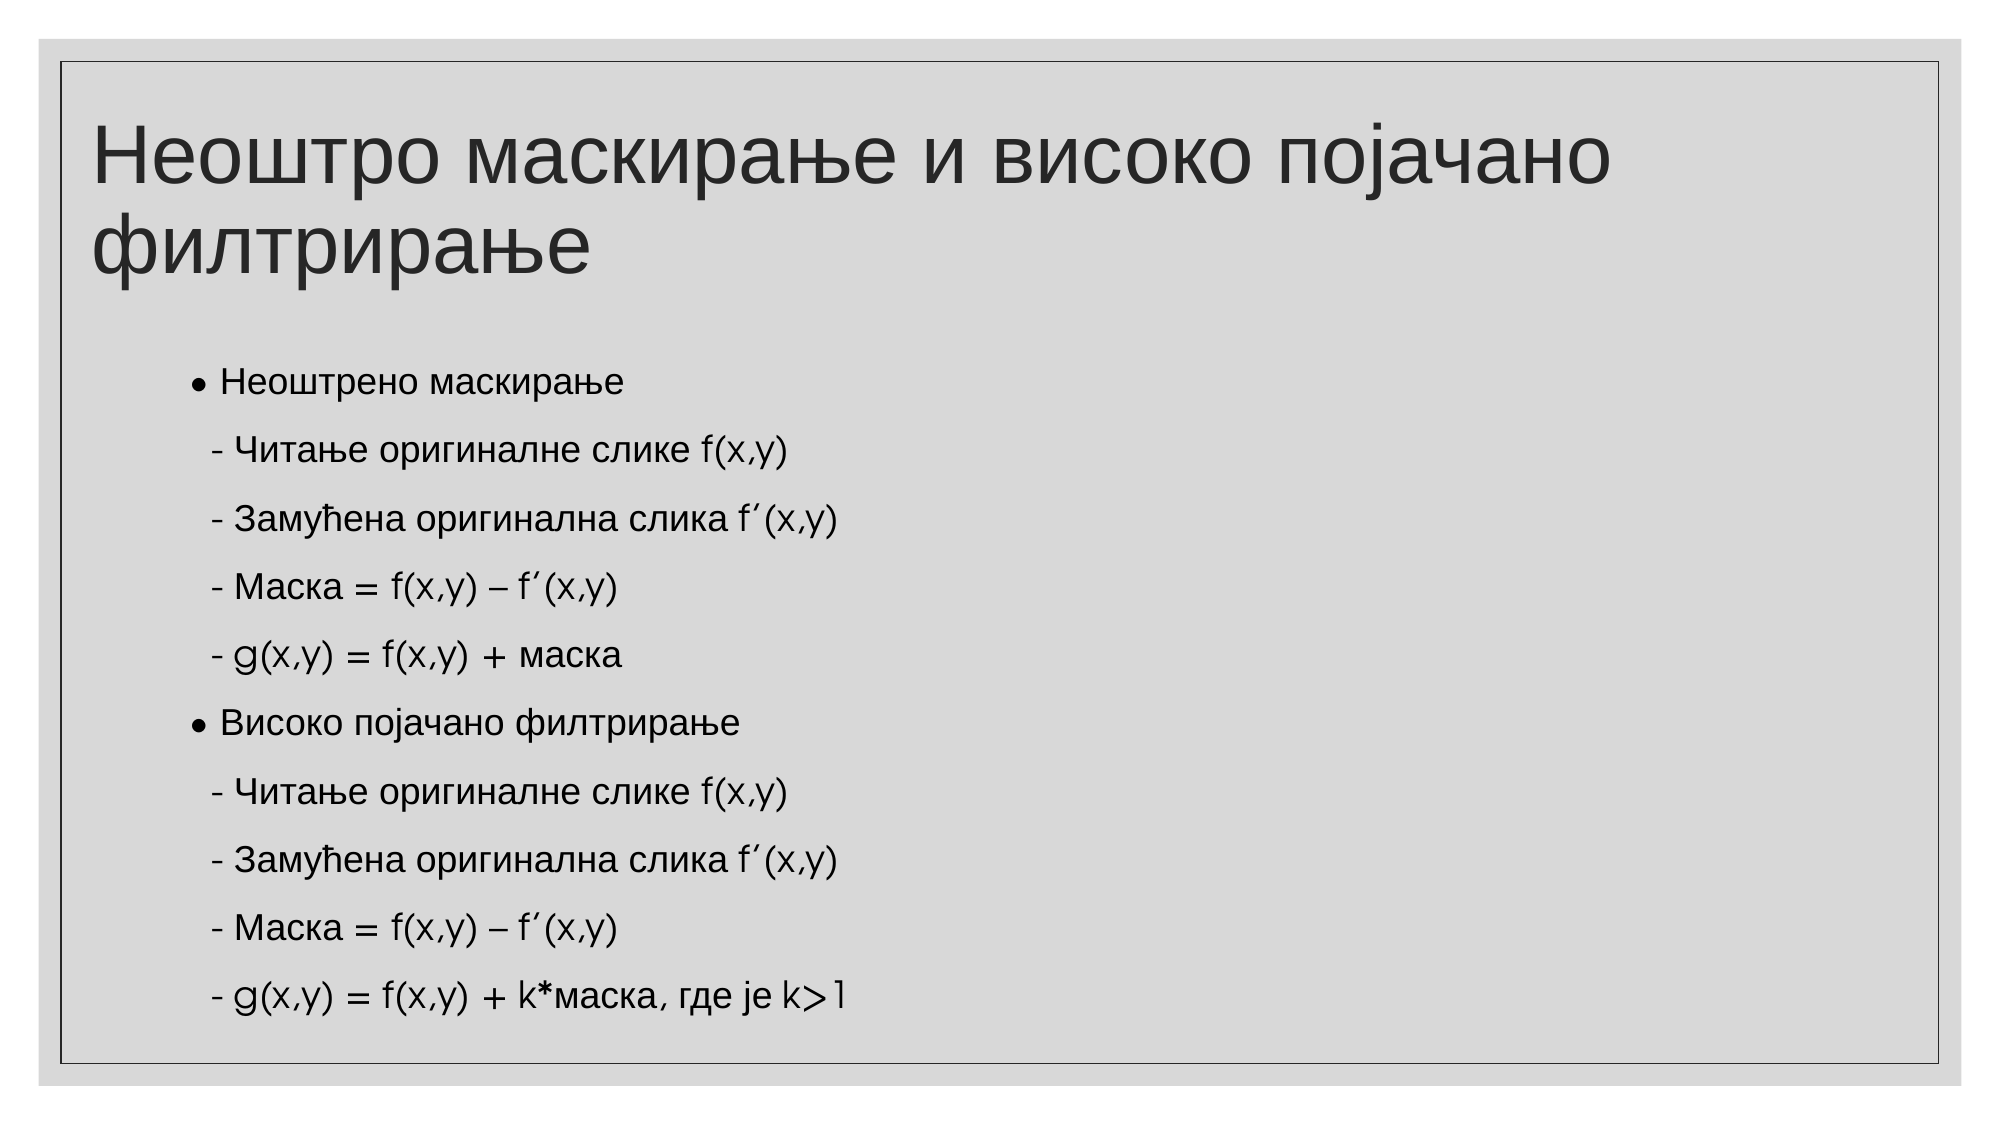

# Неоштро маскирање и високо појачано филтрирање
• Неоштрено маскирање
  - Читање оригиналне слике f(x,y)
  - Замућена оригинална слика f’(x,y)
  - Маска = f(x,y) – f’(x,y)
  - g(x,y) = f(x,y) + маска
• Високо појачано филтрирање
  - Читање оригиналне слике f(x,y)
  - Замућена оригинална слика f’(x,y)
  - Маска = f(x,y) – f’(x,y)
  - g(x,y) = f(x,y) + k*маска, где је k>1